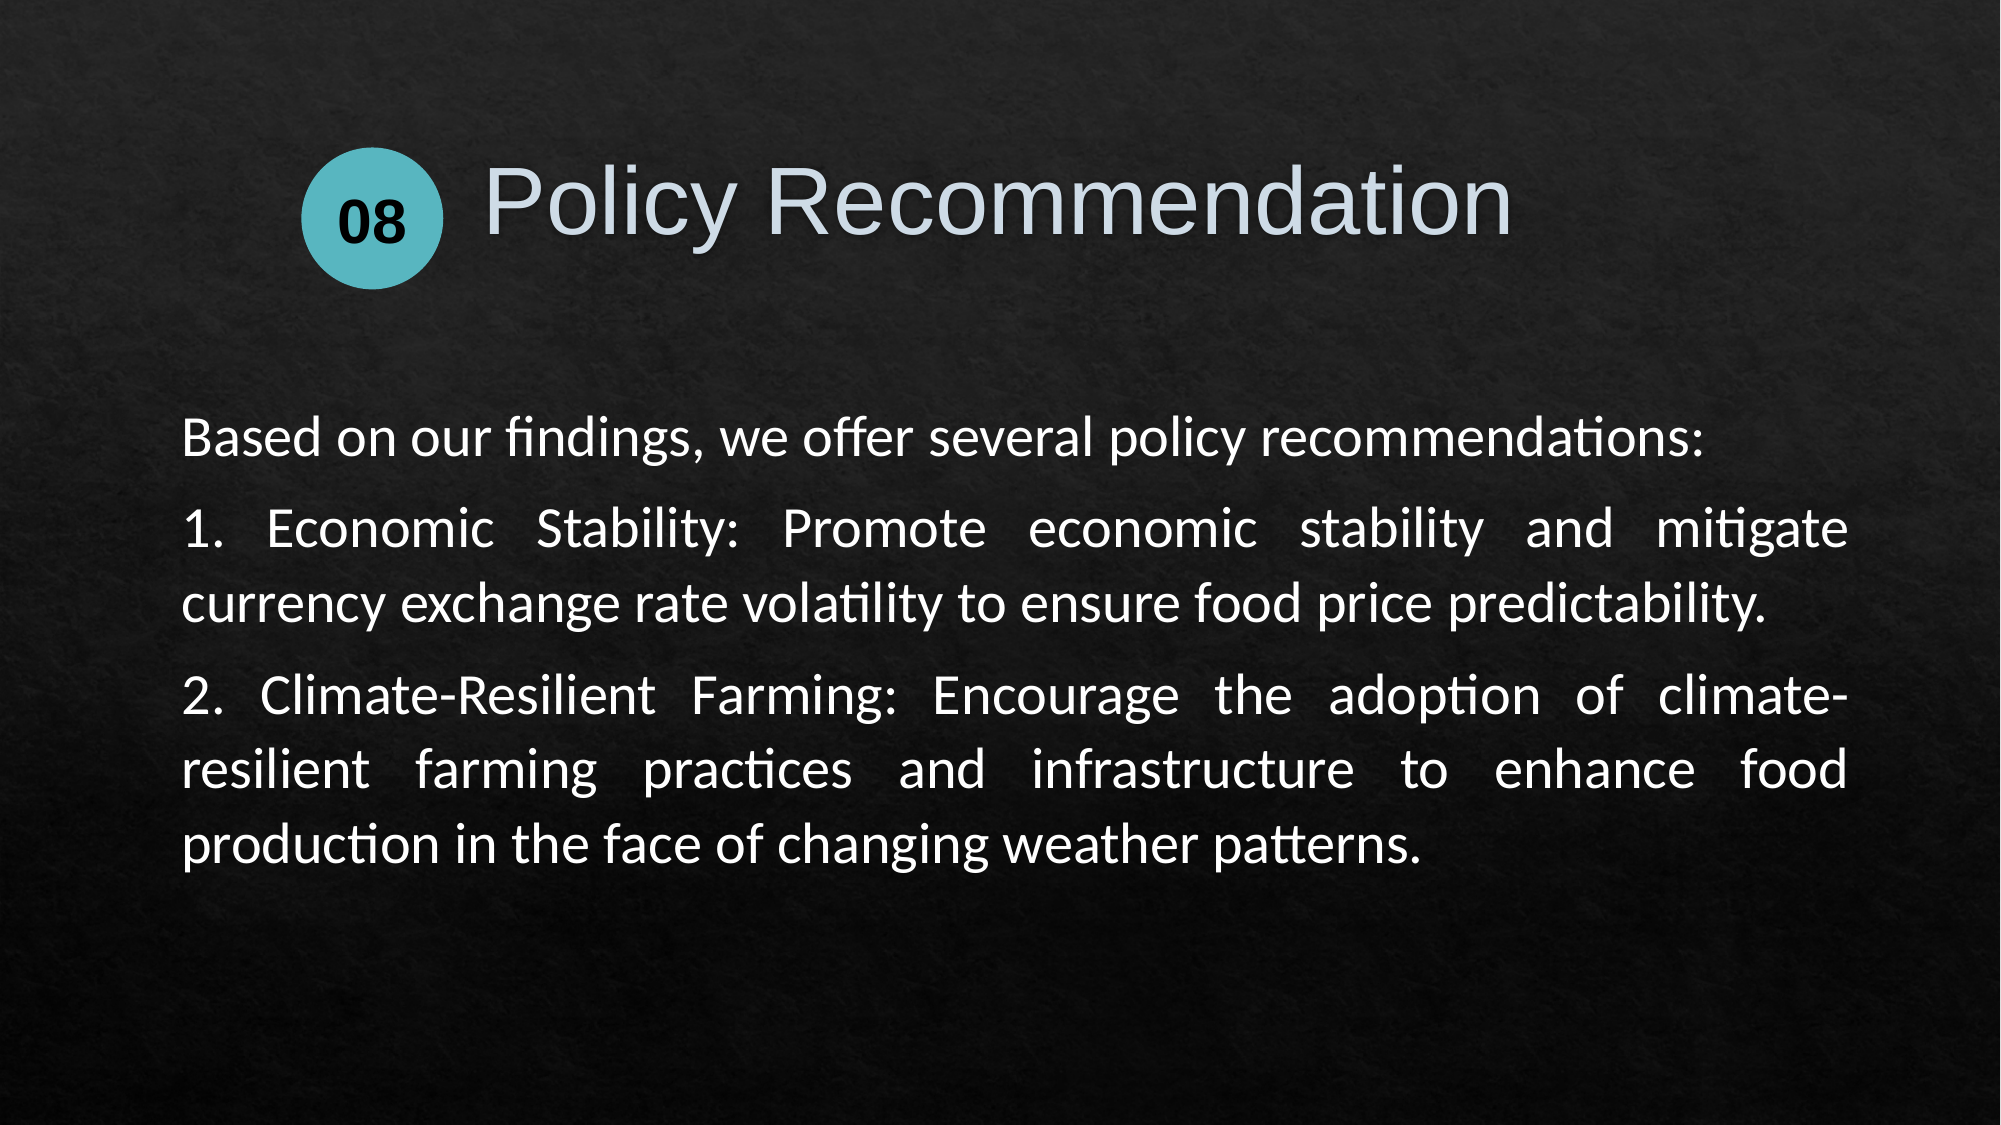

# Policy Recommendation

08
Based on our findings, we offer several policy recommendations:
1. Economic Stability: Promote economic stability and mitigate currency exchange rate volatility to ensure food price predictability.
2. Climate-Resilient Farming: Encourage the adoption of climate-resilient farming practices and infrastructure to enhance food production in the face of changing weather patterns.